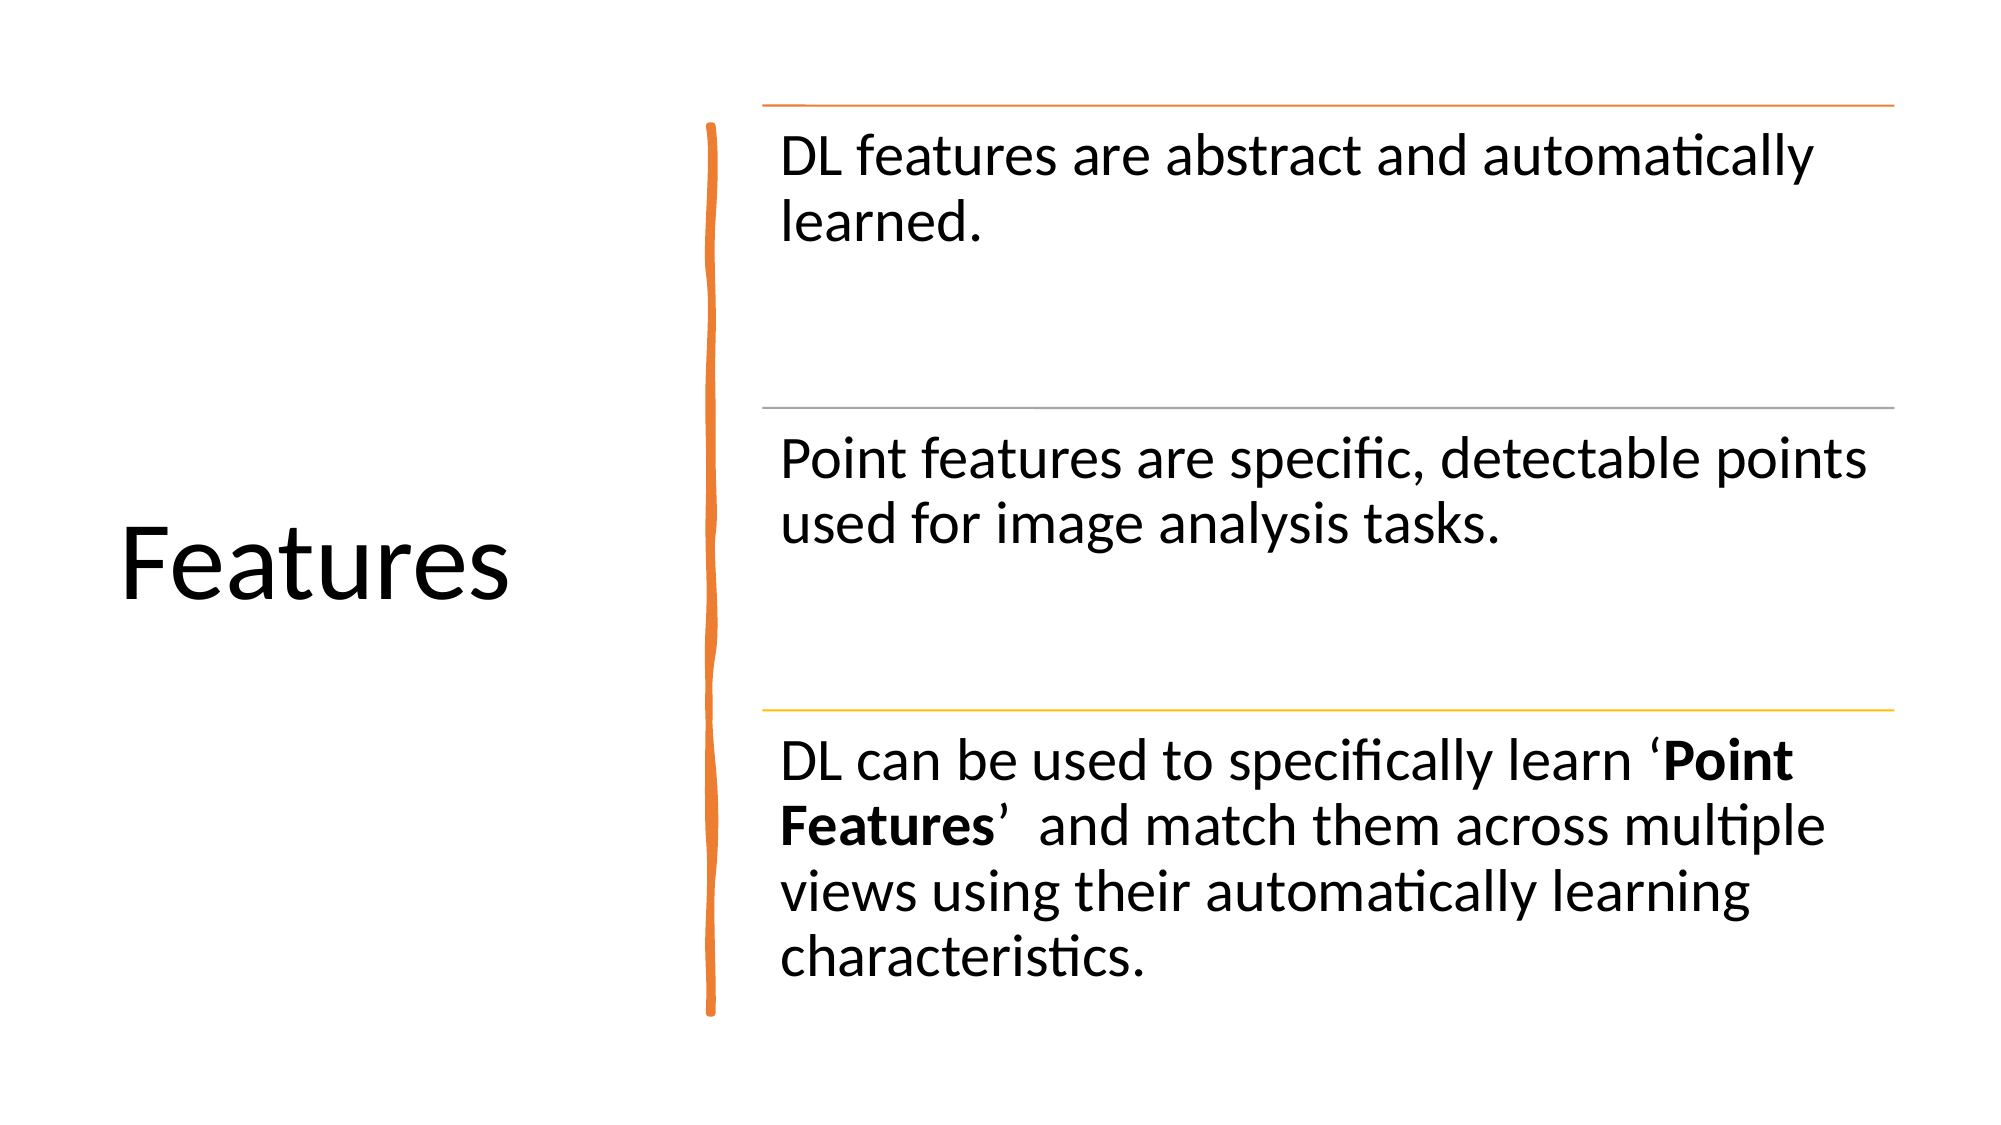

DL features are abstract and automatically learned.
Point features are specific, detectable points used for image analysis tasks.
DL can be used to specifically learn ‘Point Features’  and match them across multiple views using their automatically learning characteristics.
# Features